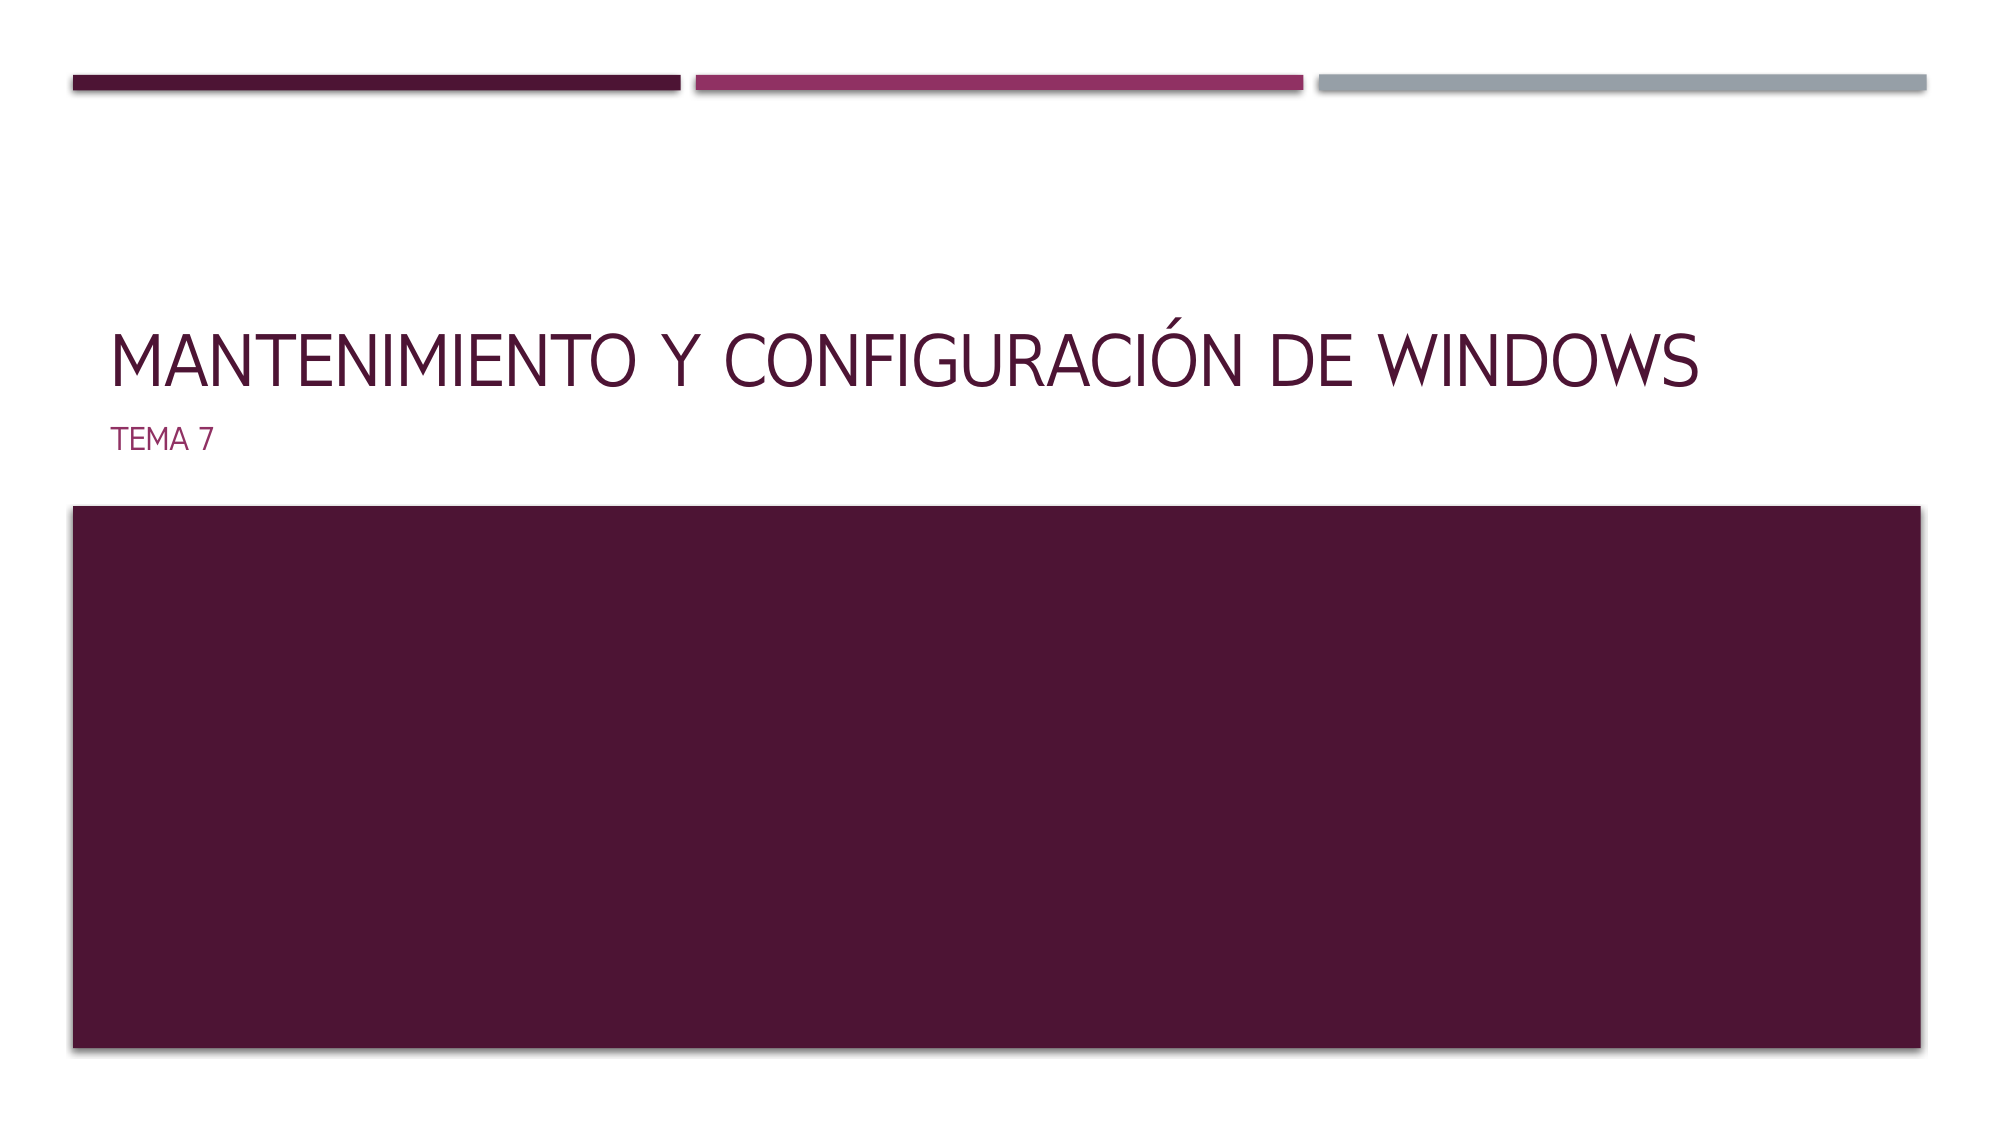

# MANTENIMIENTO Y CONFIGURACIÓN DE WINDOWS
TEMA 7